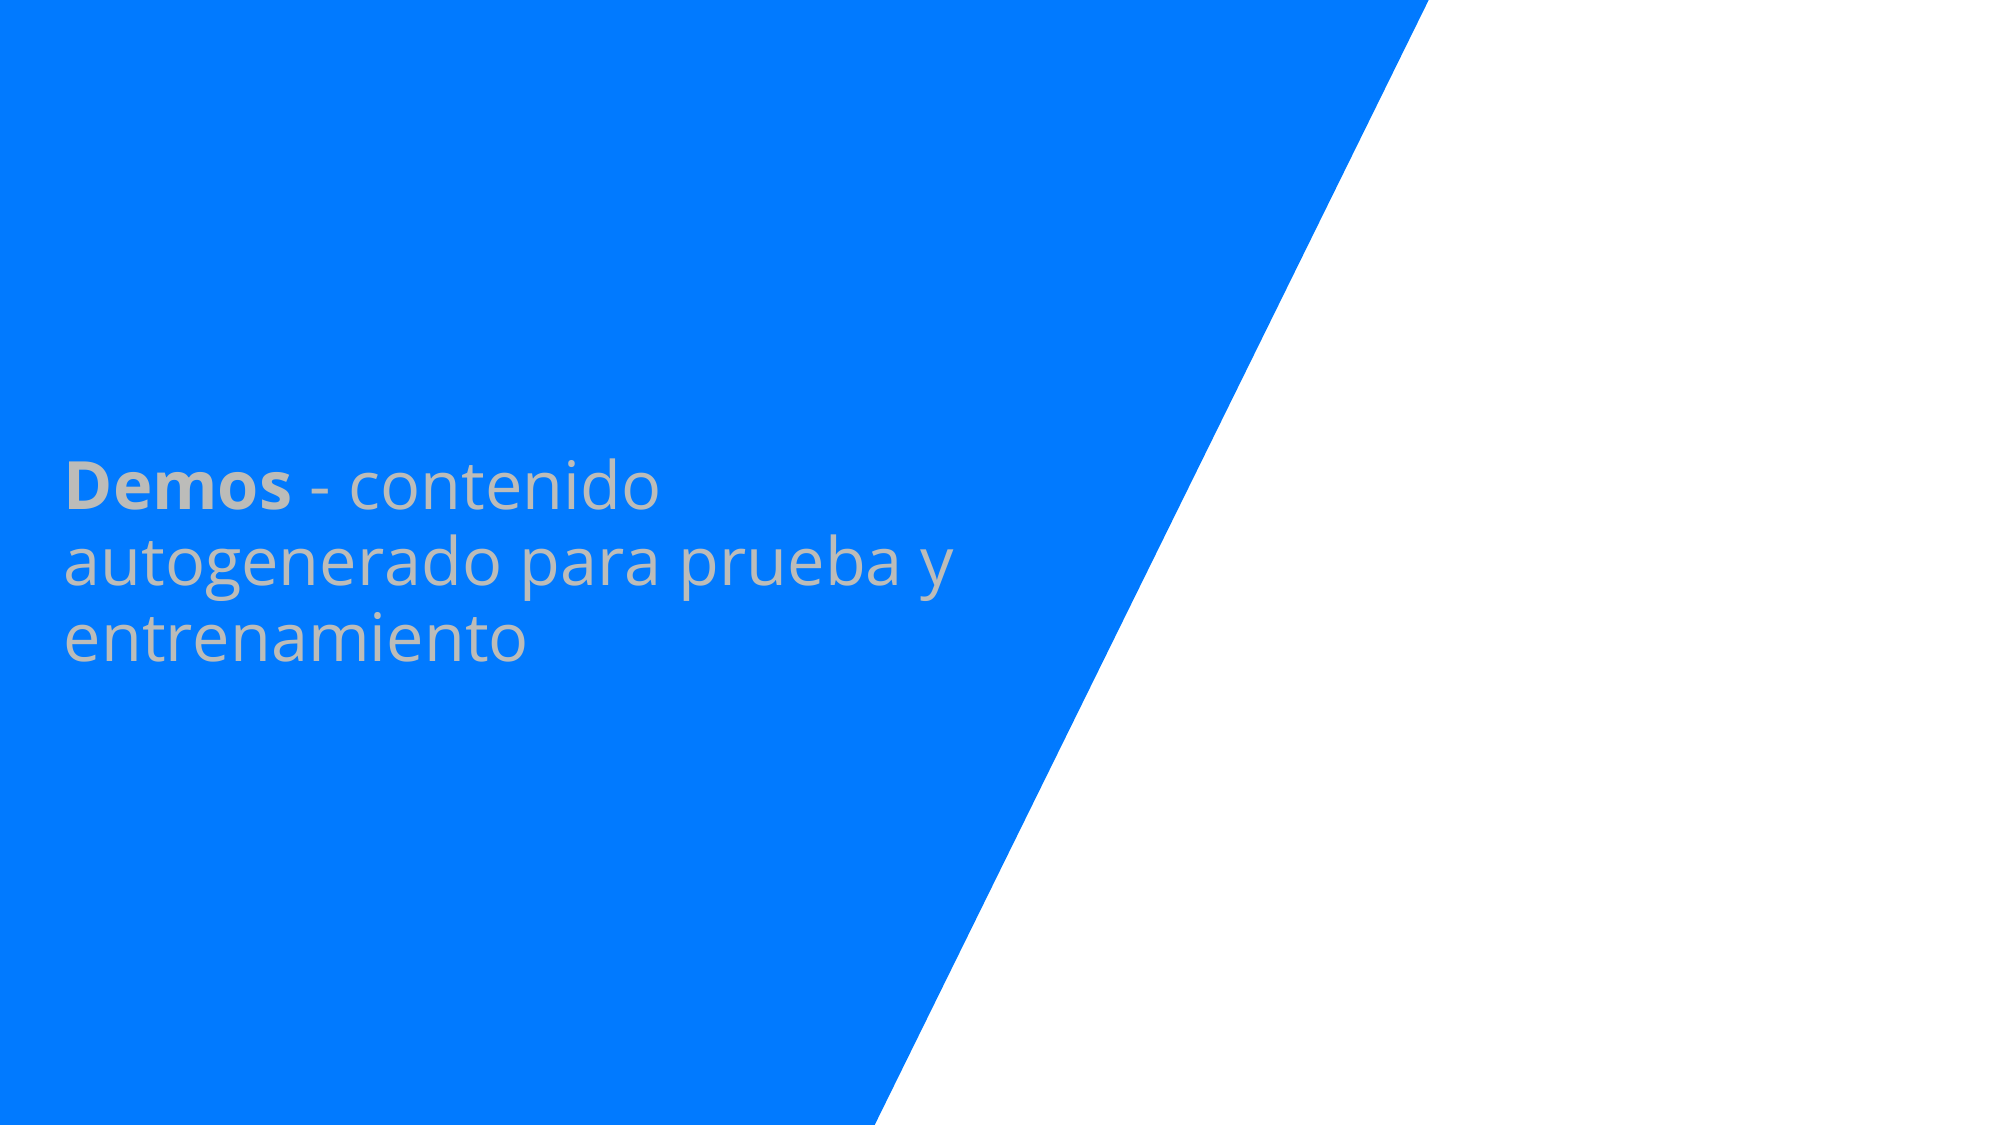

# Demos - contenido autogenerado para prueba y entrenamiento